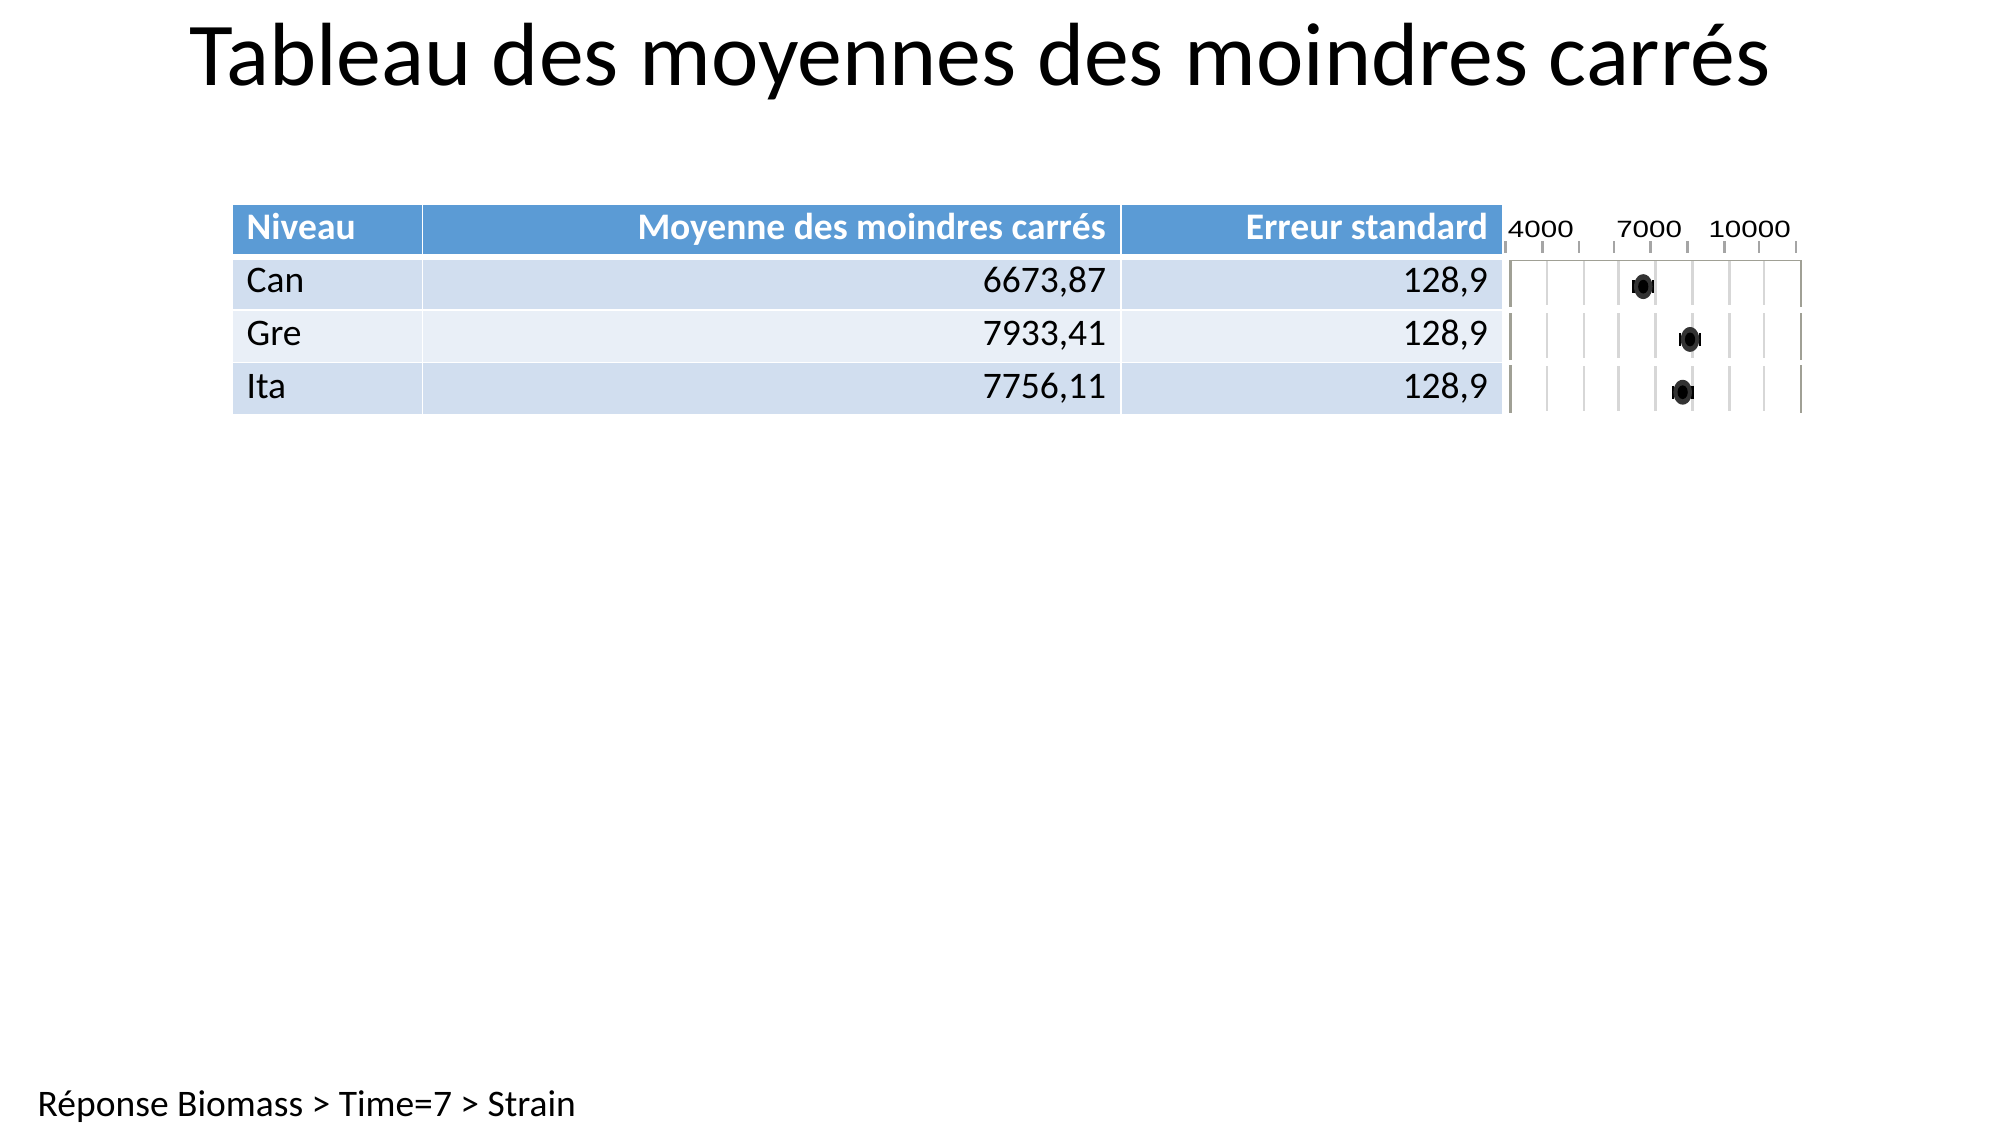

# Tableau des moyennes des moindres carrés
| Niveau | Moyenne des moindres carrés | Erreur standard |  |
| --- | --- | --- | --- |
| Can | 6673,87 | 128,9 |  |
| Gre | 7933,41 | 128,9 |  |
| Ita | 7756,11 | 128,9 |  |
Réponse Biomass > Time=7 > Strain